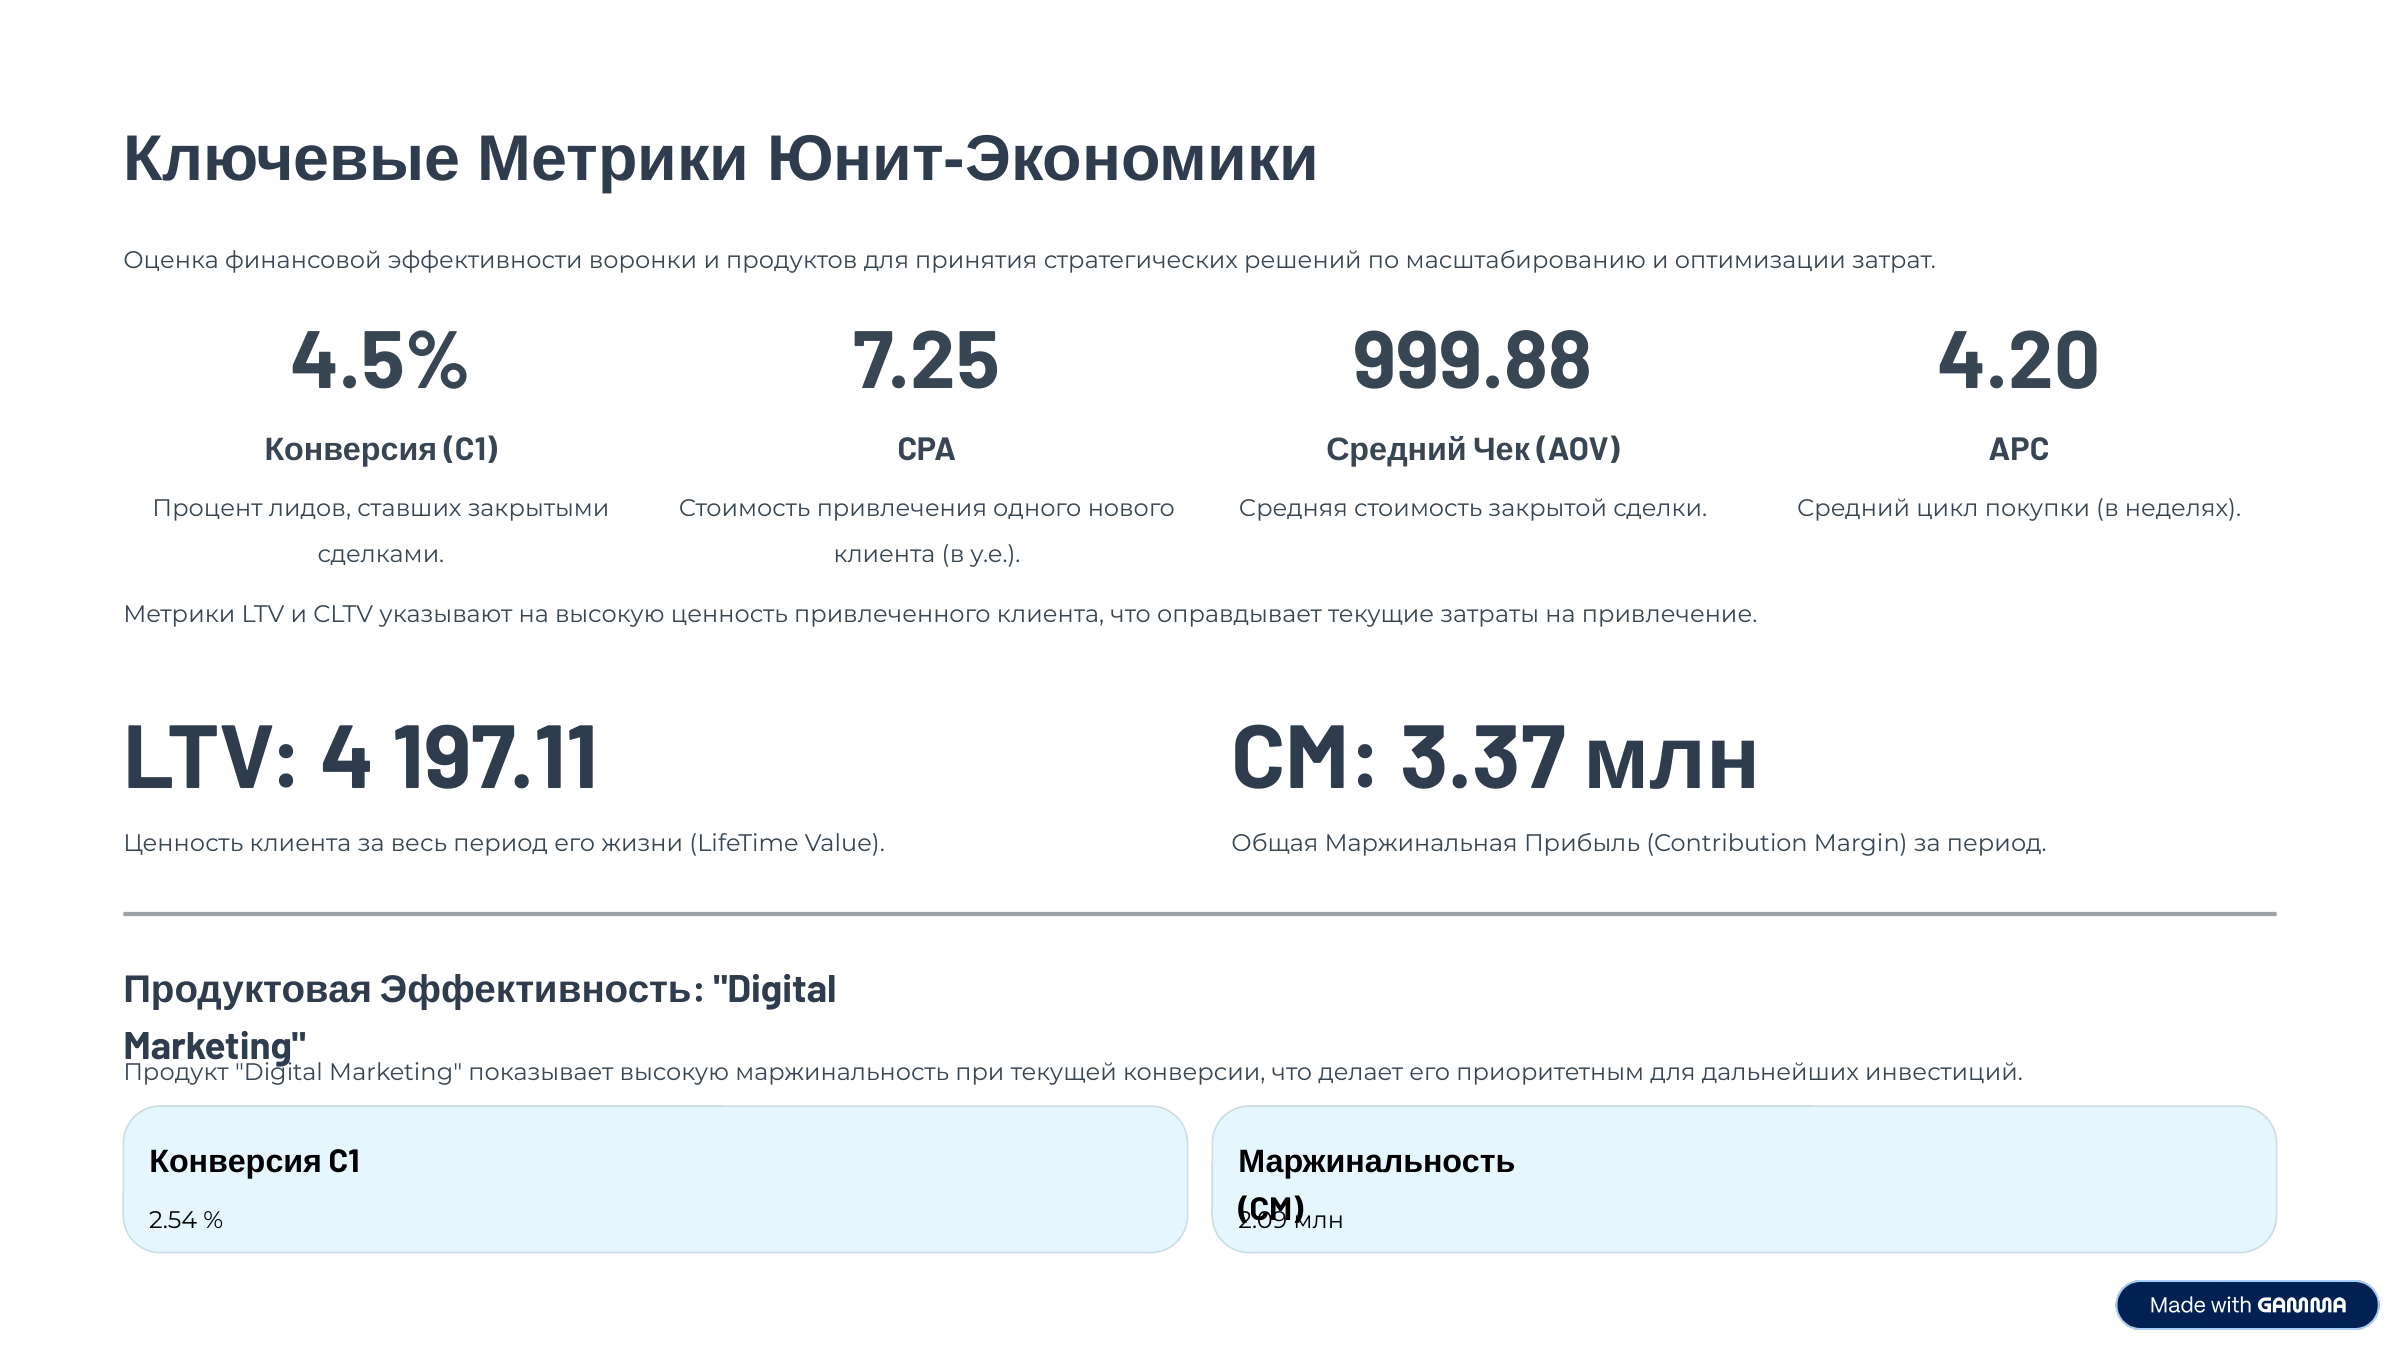

Ключевые Метрики Юнит-Экономики
Оценка финансовой эффективности воронки и продуктов для принятия стратегических решений по масштабированию и оптимизации затрат.
4.5%
7.25
999.88
4.20
Конверсия (C1)
CPA
Средний Чек (AOV)
APC
Процент лидов, ставших закрытыми сделками.
Стоимость привлечения одного нового клиента (в у.е.).
Средняя стоимость закрытой сделки.
Средний цикл покупки (в неделях).
Метрики LTV и CLTV указывают на высокую ценность привлеченного клиента, что оправдывает текущие затраты на привлечение.
LTV: 4 197.11
CM: 3.37 млн
Ценность клиента за весь период его жизни (LifeTime Value).
Общая Маржинальная Прибыль (Contribution Margin) за период.

Продуктовая Эффективность: "Digital Marketing"
Продукт "Digital Marketing" показывает высокую маржинальность при текущей конверсии, что делает его приоритетным для дальнейших инвестиций.

Конверсия C1
Маржинальность (CM)
2.54 %
2.09 млн